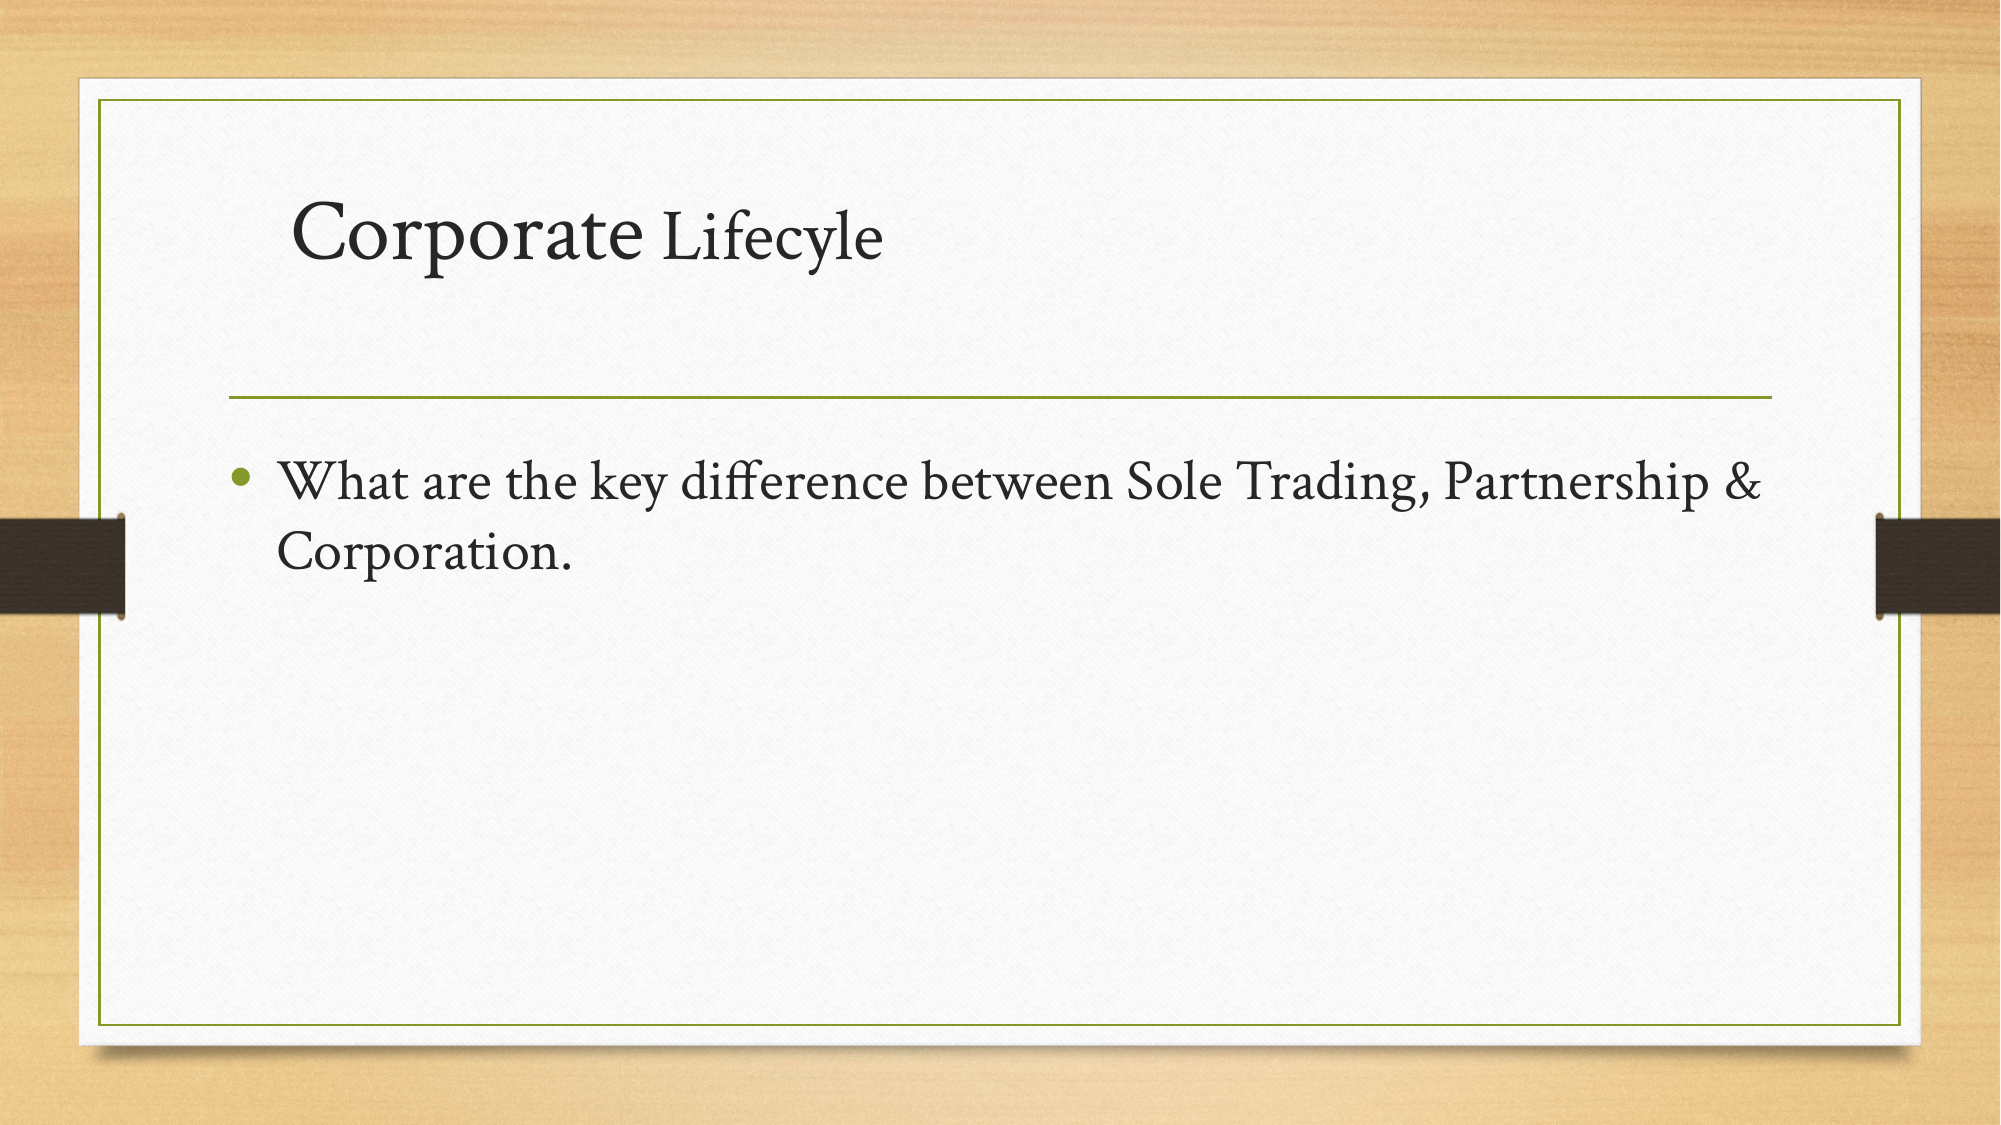

# Corporate Lifecyle
What are the key difference between Sole Trading, Partnership & Corporation.